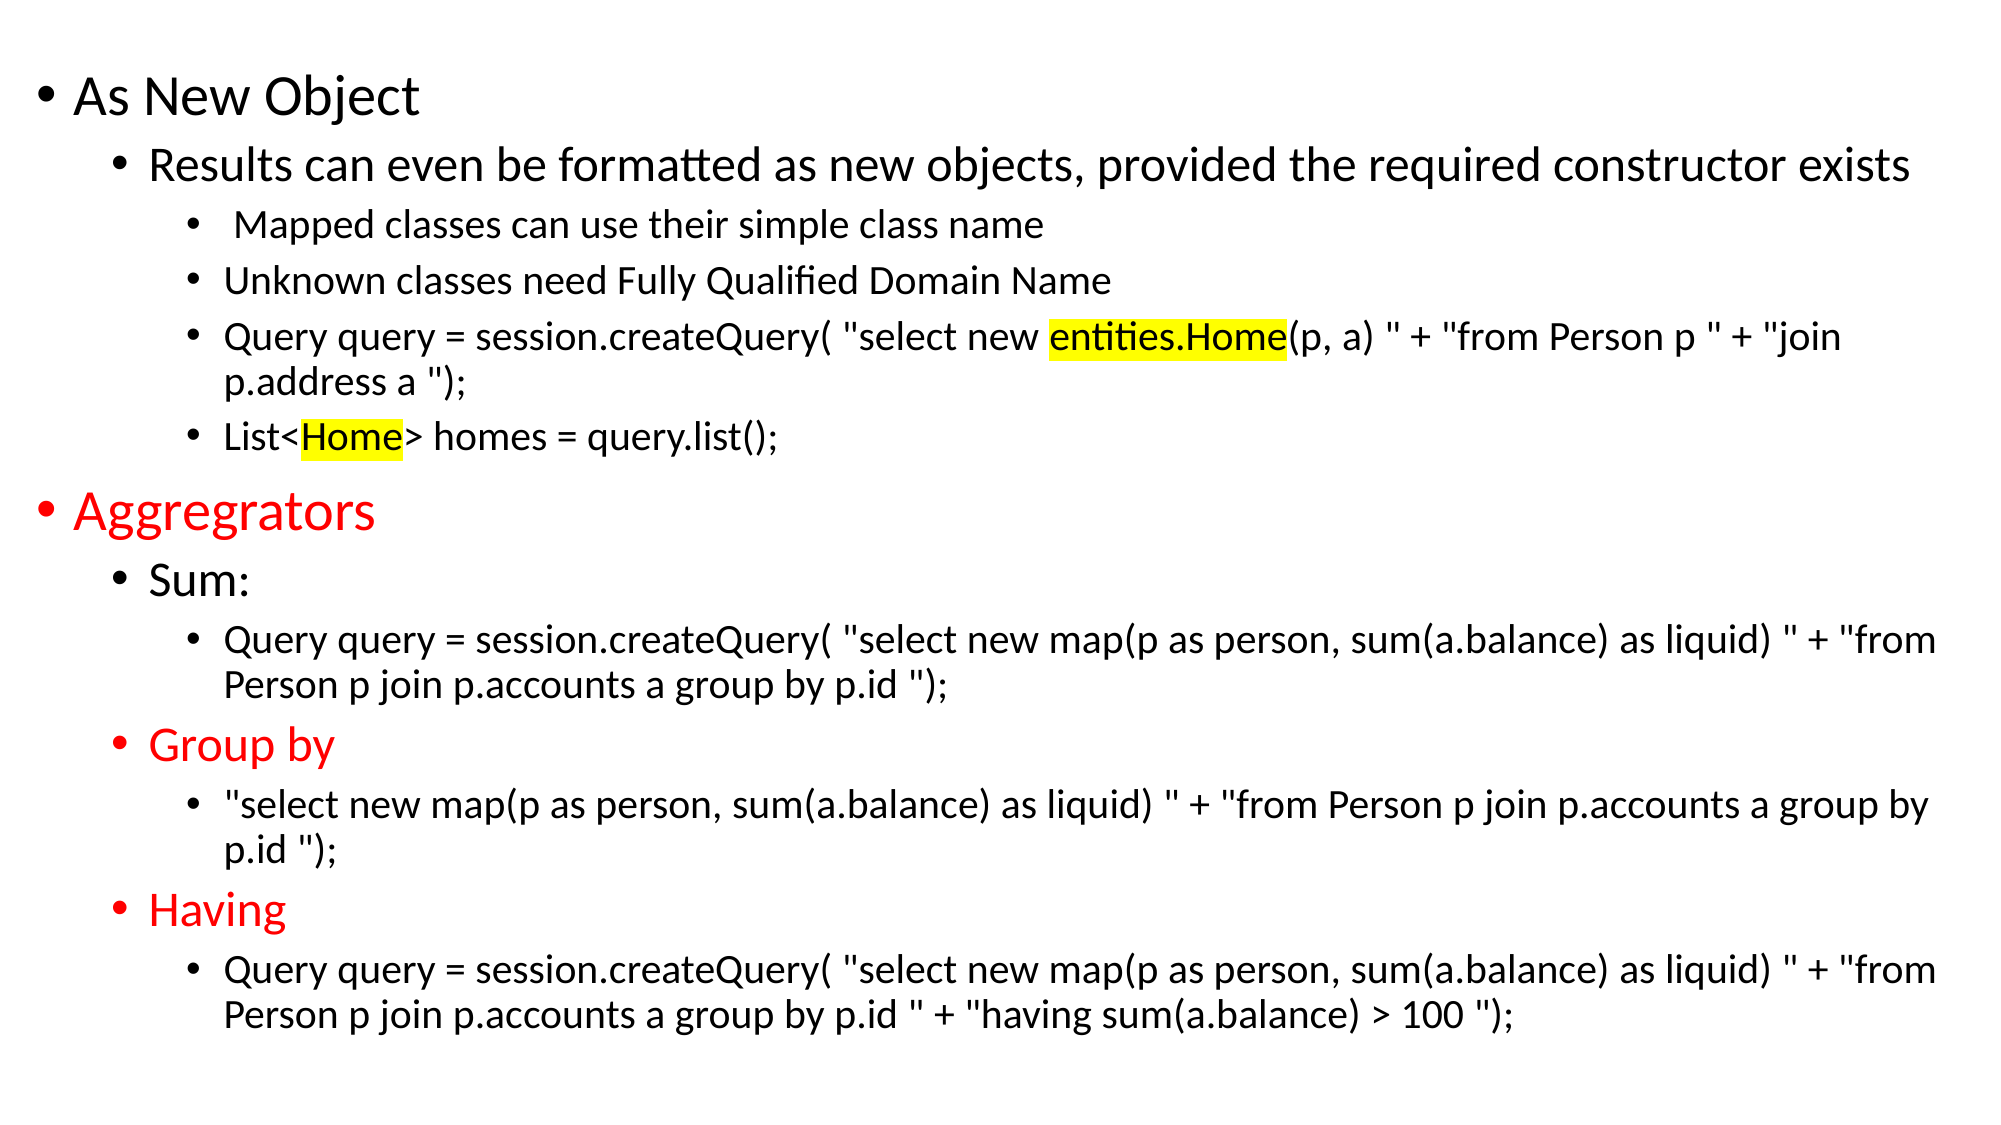

As New Object
Results can even be formatted as new objects, provided the required constructor exists
 Mapped classes can use their simple class name
Unknown classes need Fully Qualified Domain Name
Query query = session.createQuery( "select new entities.Home(p, a) " + "from Person p " + "join p.address a ");
List<Home> homes = query.list();
Aggregrators
Sum:
Query query = session.createQuery( "select new map(p as person, sum(a.balance) as liquid) " + "from Person p join p.accounts a group by p.id ");
Group by
"select new map(p as person, sum(a.balance) as liquid) " + "from Person p join p.accounts a group by p.id ");
Having
Query query = session.createQuery( "select new map(p as person, sum(a.balance) as liquid) " + "from Person p join p.accounts a group by p.id " + "having sum(a.balance) > 100 ");